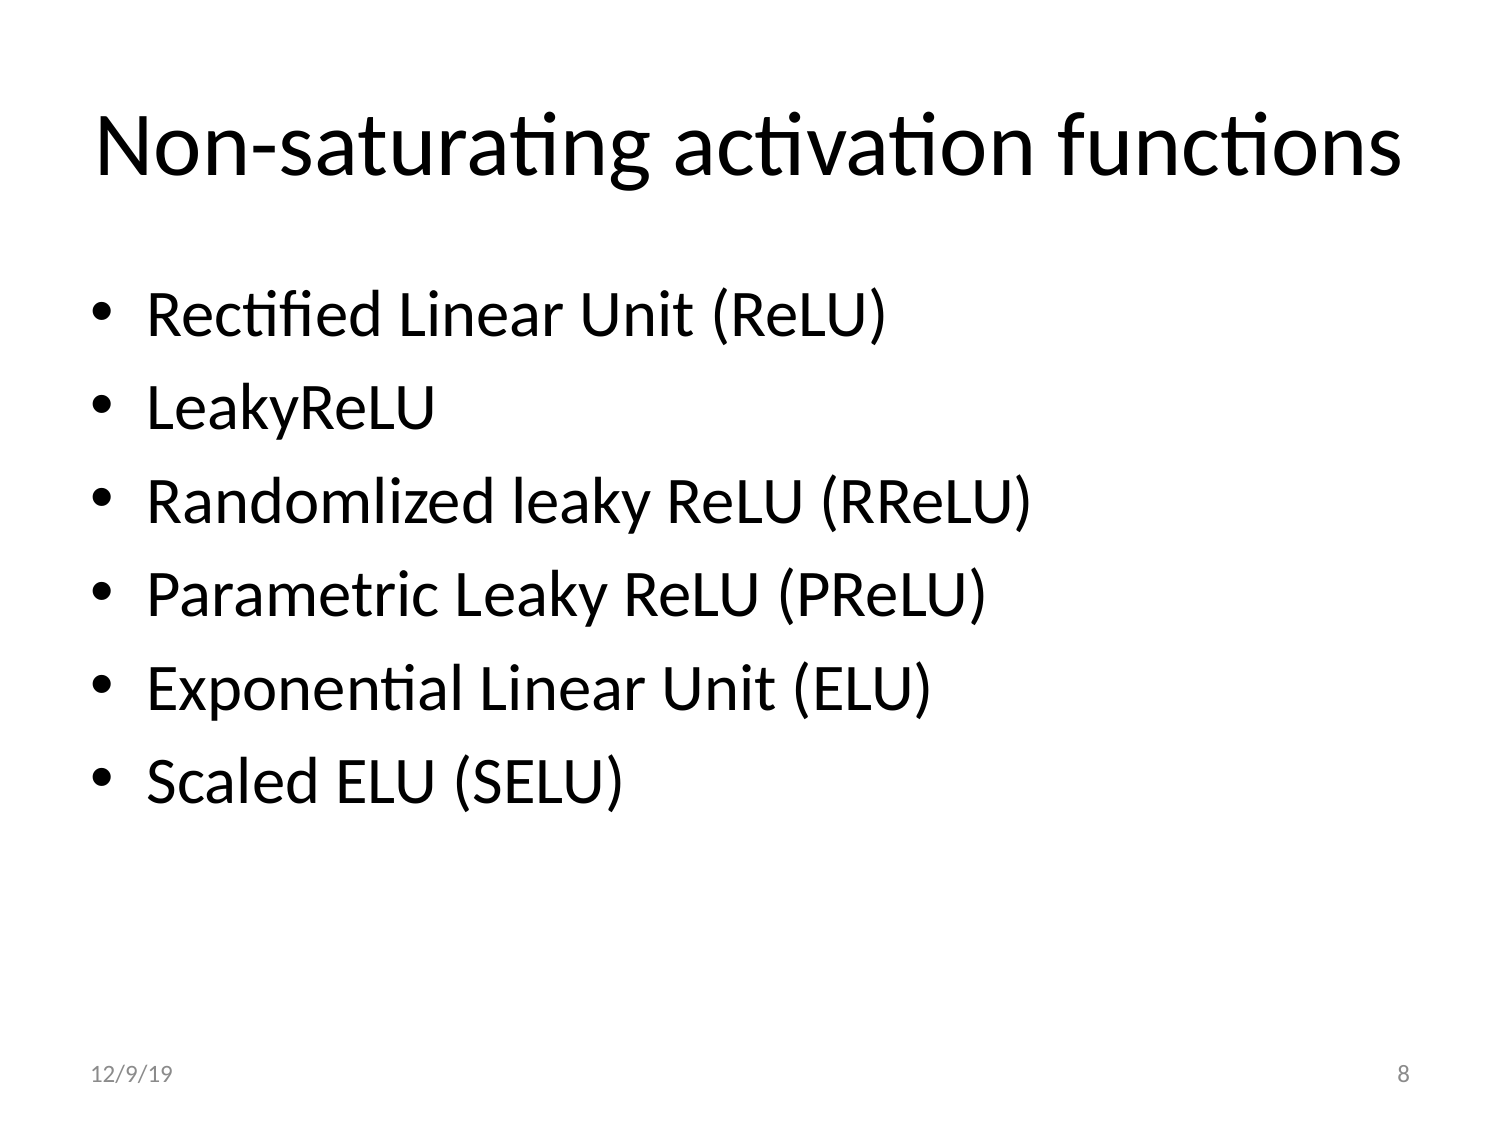

# Non-saturating activation functions
Rectified Linear Unit (ReLU)
LeakyReLU
Randomlized leaky ReLU (RReLU)
Parametric Leaky ReLU (PReLU)
Exponential Linear Unit (ELU)
Scaled ELU (SELU)
12/9/19
8